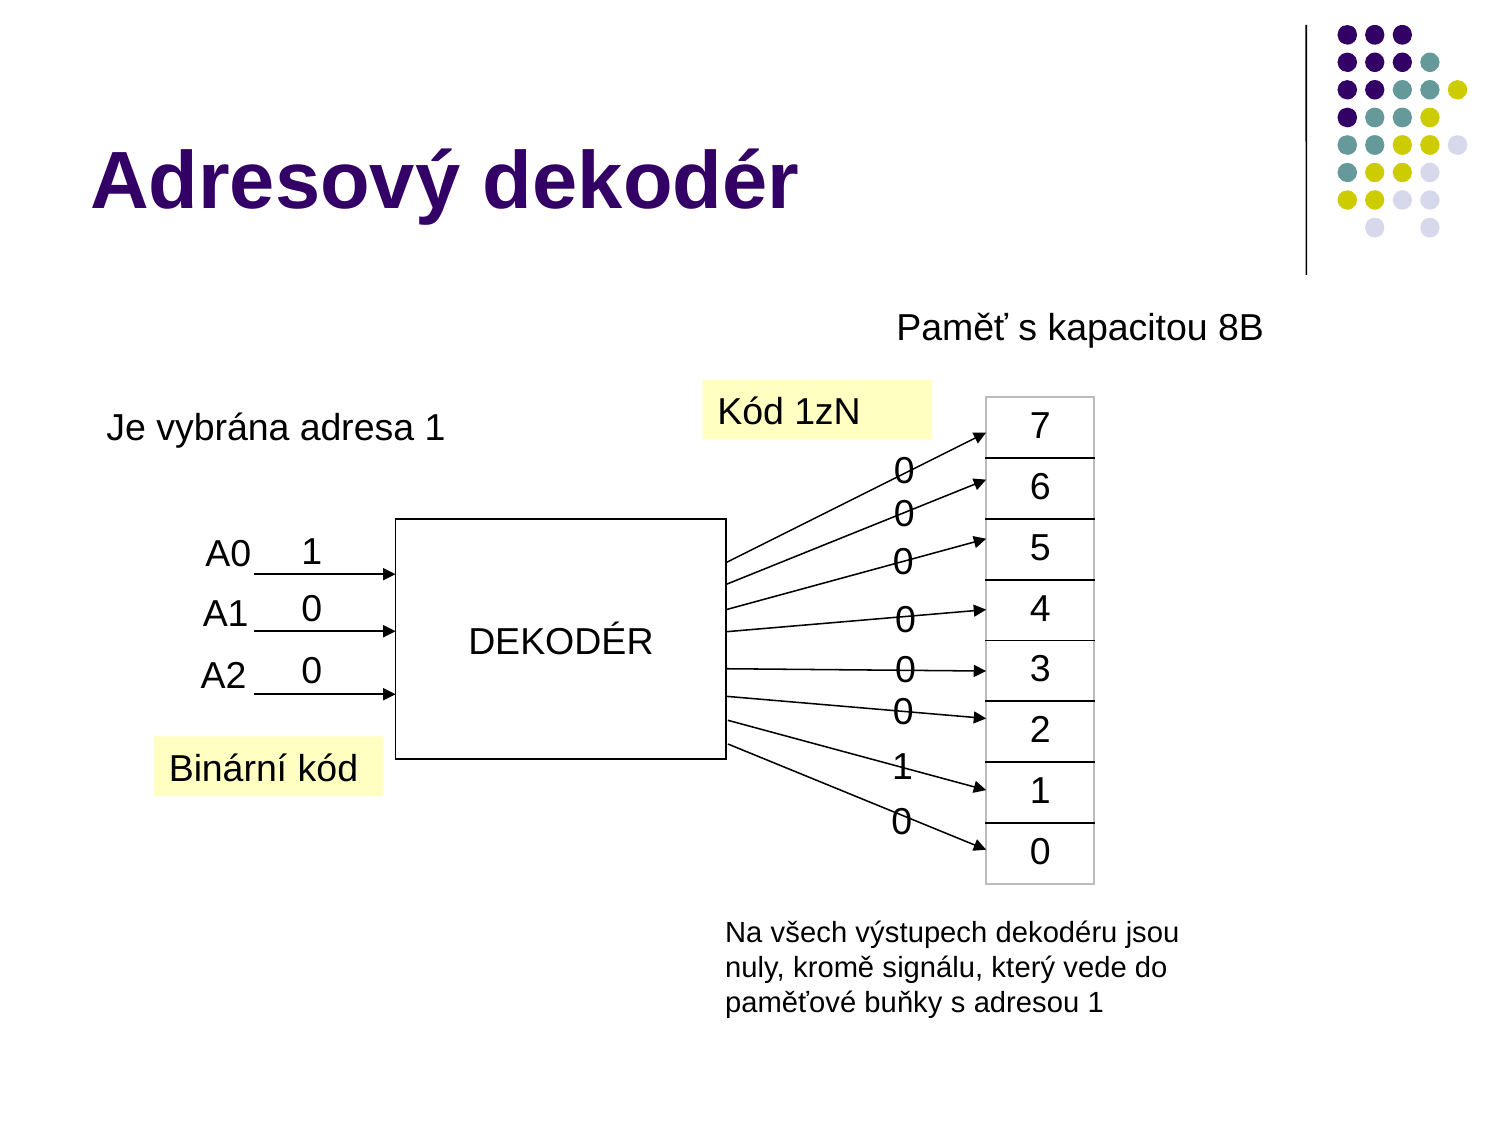

# Adresový dekodér
Paměť s kapacitou 8B
Kód 1zN
Je vybrána adresa 1
| 7 |
| --- |
| 6 |
| 5 |
| 4 |
| 3 |
| 2 |
| 1 |
| 0 |
0
0
1

DEKODÉR

A0
0
0
A1
0
0
0
A2
0
1
Binární kód
0
Na všech výstupech dekodéru jsou nuly, kromě signálu, který vede do paměťové buňky s adresou 1